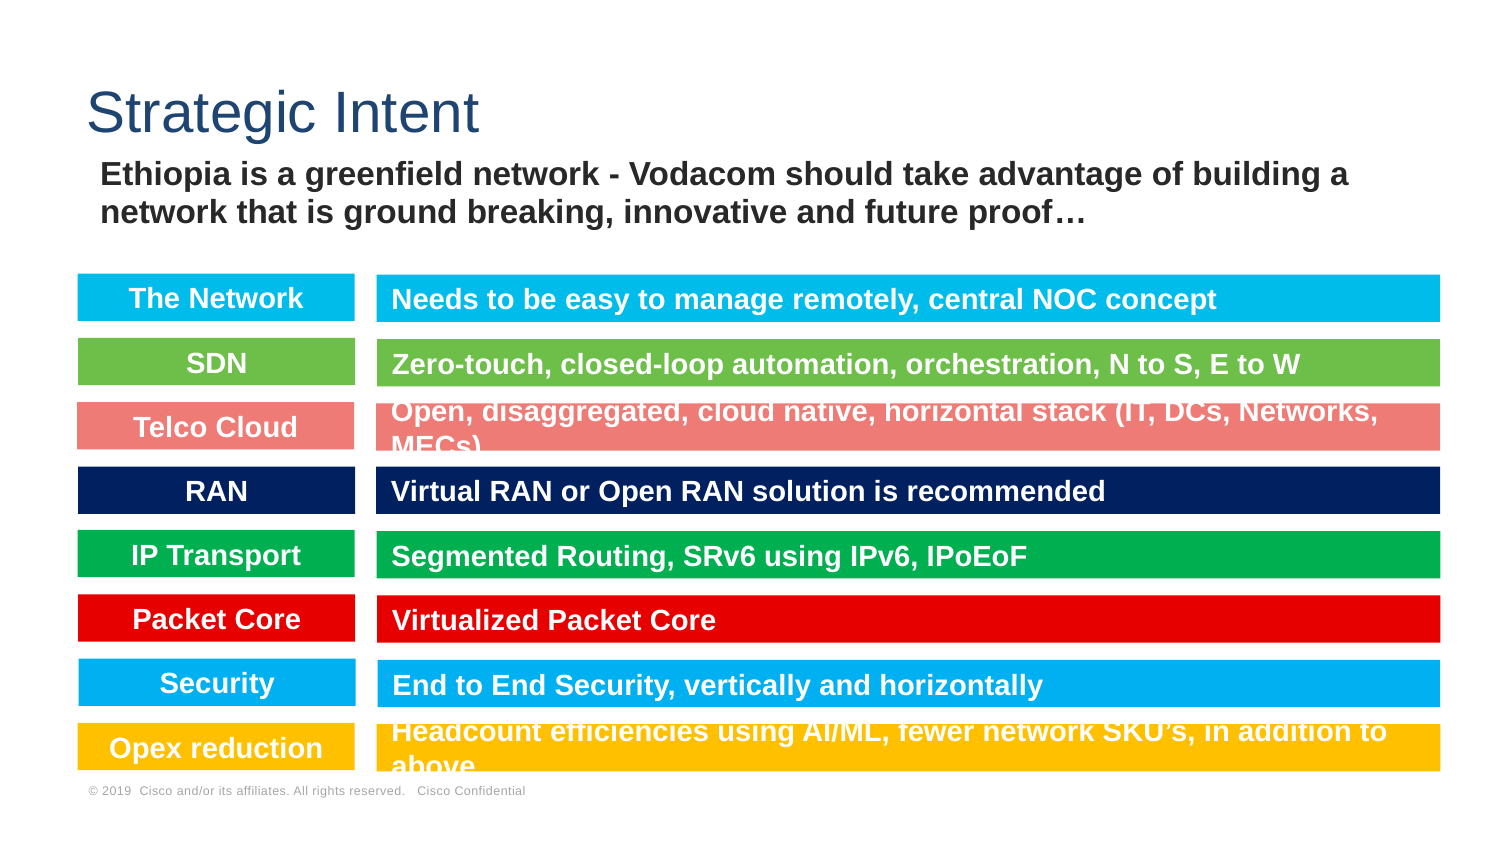

# Strategic Intent
Ethiopia is a greenfield network - Vodacom should take advantage of building a network that is ground breaking, innovative and future proof…
The Network
Needs to be easy to manage remotely, central NOC concept
SDN
Zero-touch, closed-loop automation, orchestration, N to S, E to W
Telco Cloud
Open, disaggregated, cloud native, horizontal stack (IT, DCs, Networks, MECs)
RAN
Virtual RAN or Open RAN solution is recommended
IP Transport
Segmented Routing, SRv6 using IPv6, IPoEoF
Packet Core
Virtualized Packet Core
Security
End to End Security, vertically and horizontally
Opex reduction
Headcount efficiencies using AI/ML, fewer network SKU’s, in addition to above